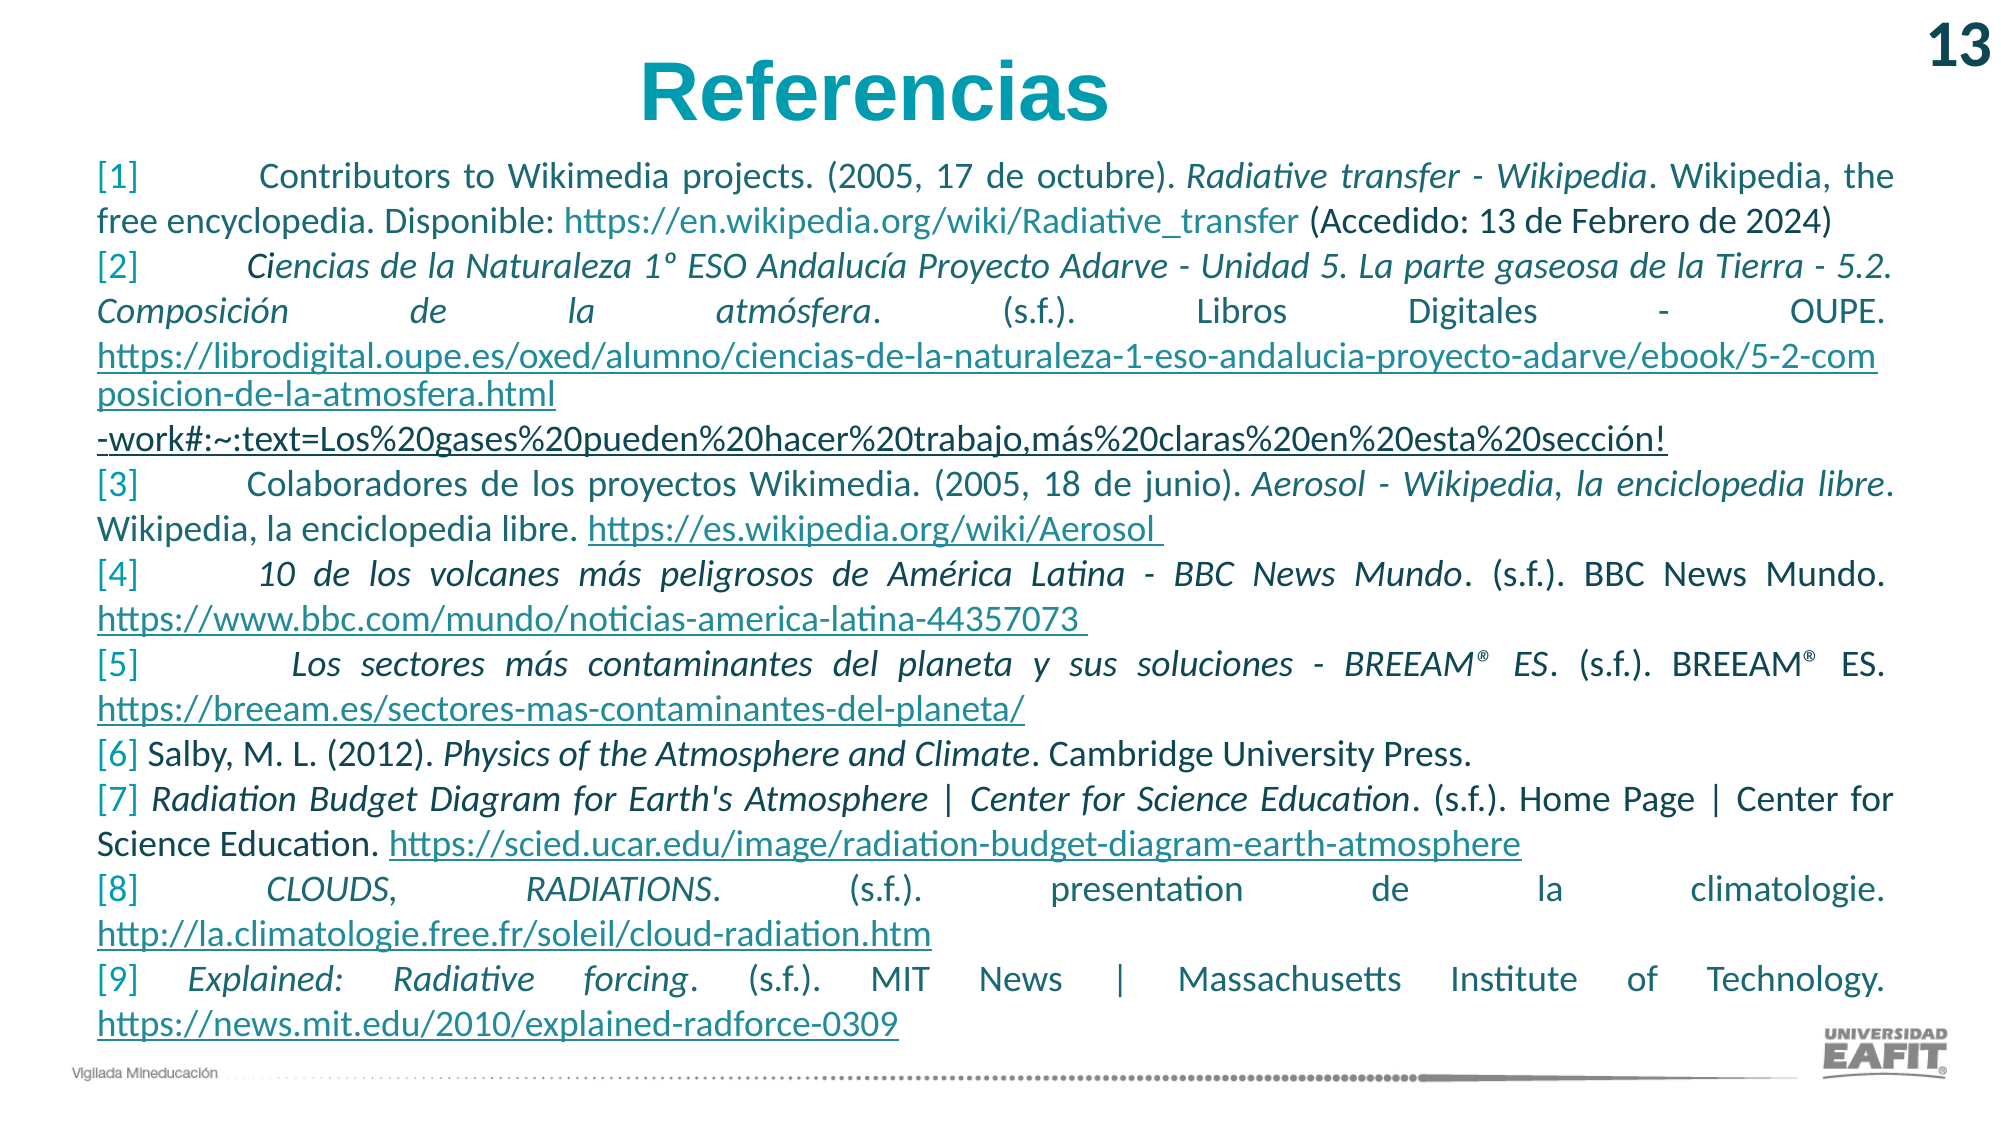

13
Referencias
[1]	 Contributors to Wikimedia projects. (2005, 17 de octubre). Radiative transfer - Wikipedia. Wikipedia, the free encyclopedia. Disponible: https://en.wikipedia.org/wiki/Radiative_transfer (Accedido: 13 de Febrero de 2024)
[2]	Ciencias de la Naturaleza 1º ESO Andalucía Proyecto Adarve - Unidad 5. La parte gaseosa de la Tierra - 5.2. Composición de la atmósfera. (s.f.). Libros Digitales - OUPE. https://librodigital.oupe.es/oxed/alumno/ciencias-de-la-naturaleza-1-eso-andalucia-proyecto-adarve/ebook/5-2-composicion-de-la-atmosfera.html-work#:~:text=Los%20gases%20pueden%20hacer%20trabajo,más%20claras%20en%20esta%20sección!
[3]	Colaboradores de los proyectos Wikimedia. (2005, 18 de junio). Aerosol - Wikipedia, la enciclopedia libre. Wikipedia, la enciclopedia libre. https://es.wikipedia.org/wiki/Aerosol
[4] 	10 de los volcanes más peligrosos de América Latina - BBC News Mundo. (s.f.). BBC News Mundo. https://www.bbc.com/mundo/noticias-america-latina-44357073
[5]    	Los sectores más contaminantes del planeta y sus soluciones - BREEAM® ES. (s.f.). BREEAM® ES. https://breeam.es/sectores-mas-contaminantes-del-planeta/
[6] Salby, M. L. (2012). Physics of the Atmosphere and Climate. Cambridge University Press.
[7] Radiation Budget Diagram for Earth's Atmosphere | Center for Science Education. (s.f.). Home Page | Center for Science Education. https://scied.ucar.edu/image/radiation-budget-diagram-earth-atmosphere
[8] CLOUDS, RADIATIONS. (s.f.). presentation de la climatologie. http://la.climatologie.free.fr/soleil/cloud-radiation.htm
[9] Explained: Radiative forcing. (s.f.). MIT News | Massachusetts Institute of Technology. https://news.mit.edu/2010/explained-radforce-0309